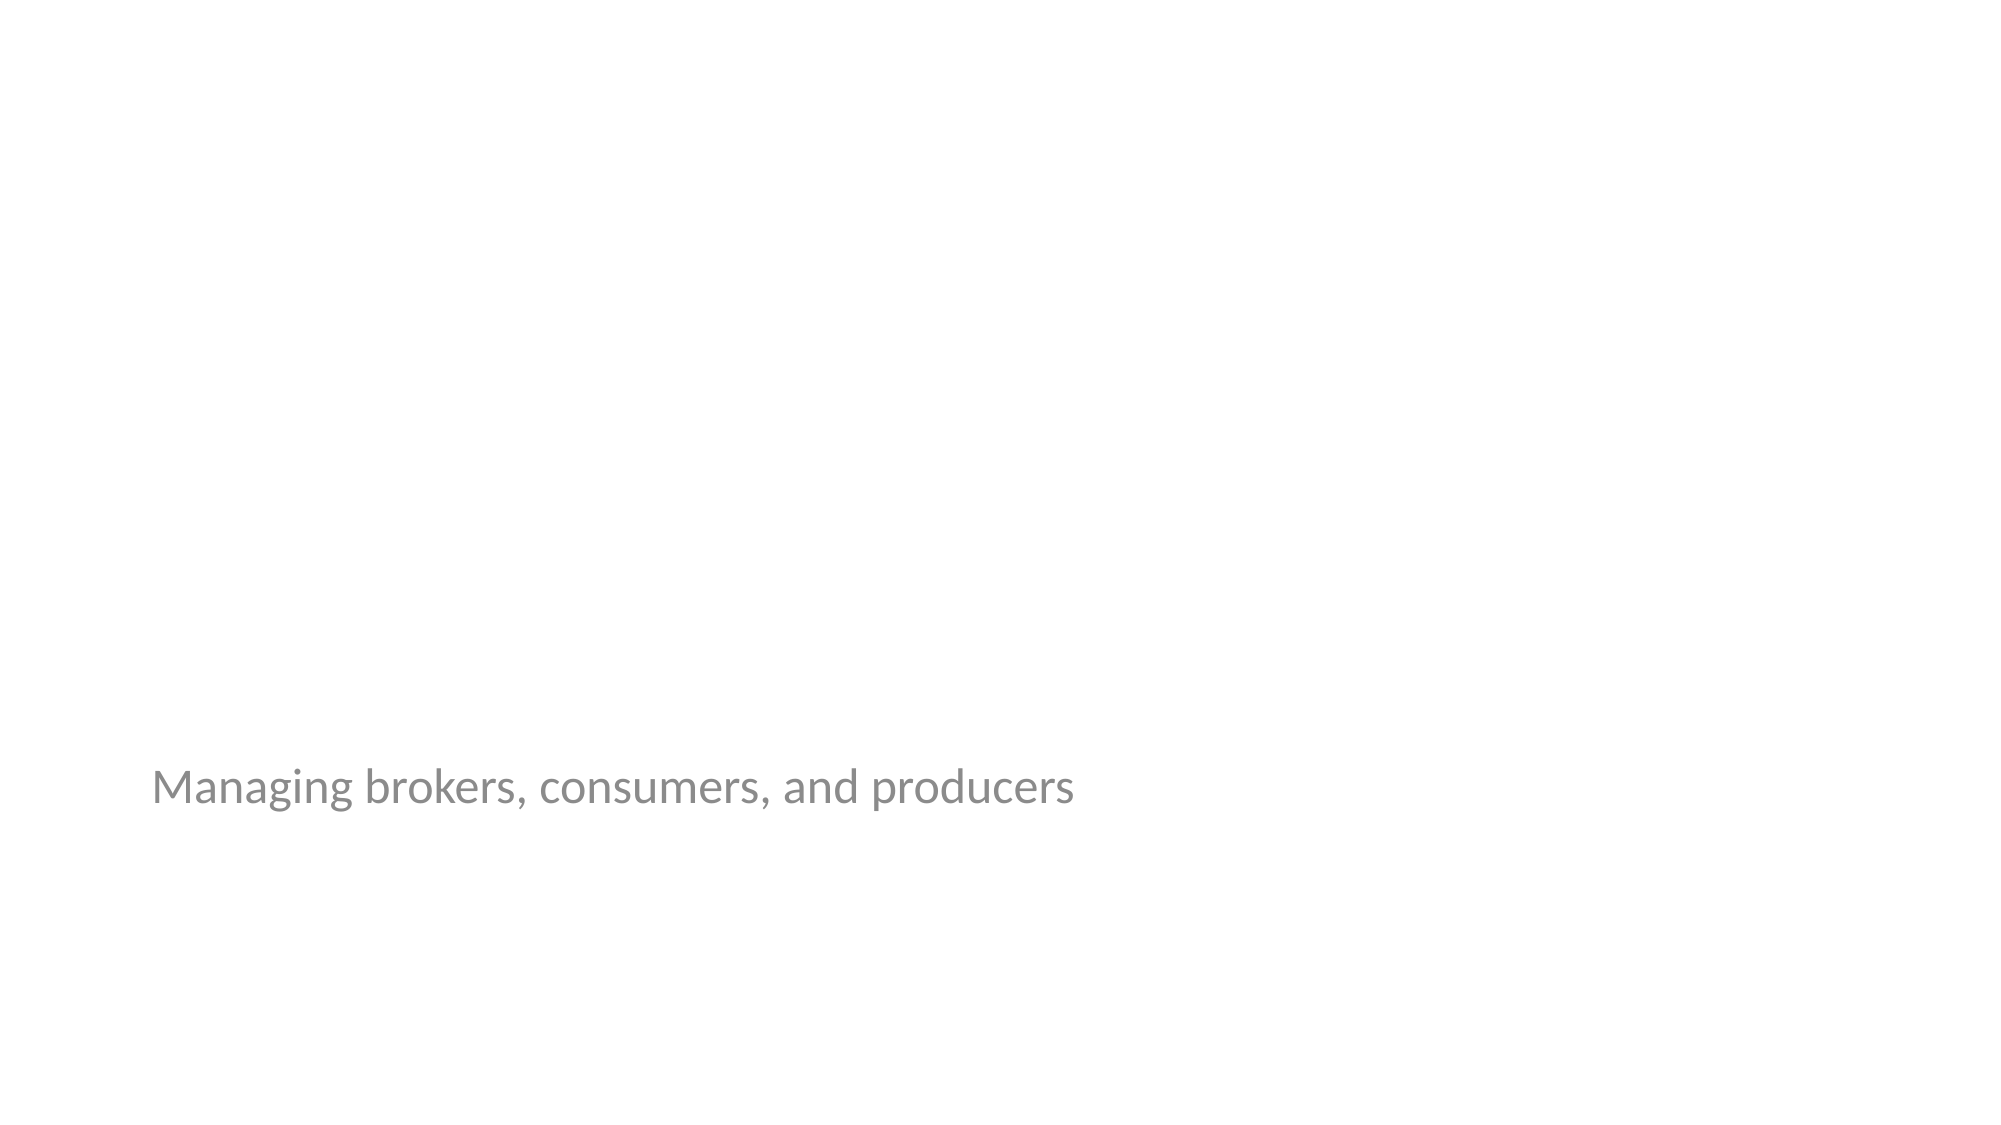

# Kafka and Zookeeper
Managing brokers, consumers, and producers